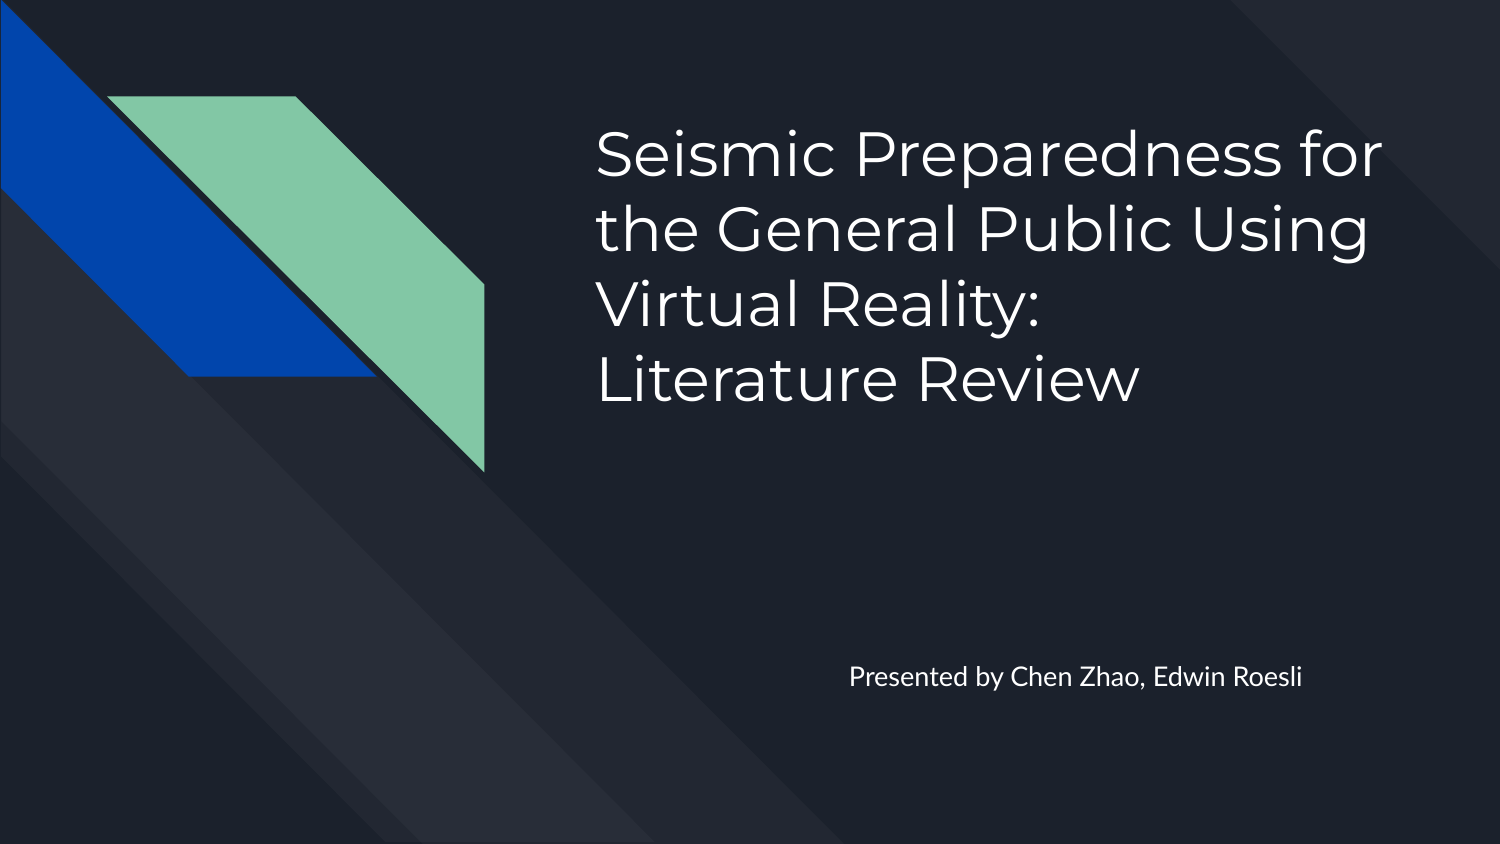

# Seismic Preparedness for
the General Public Using Virtual Reality:
Literature Review
Presented by Chen Zhao, Edwin Roesli